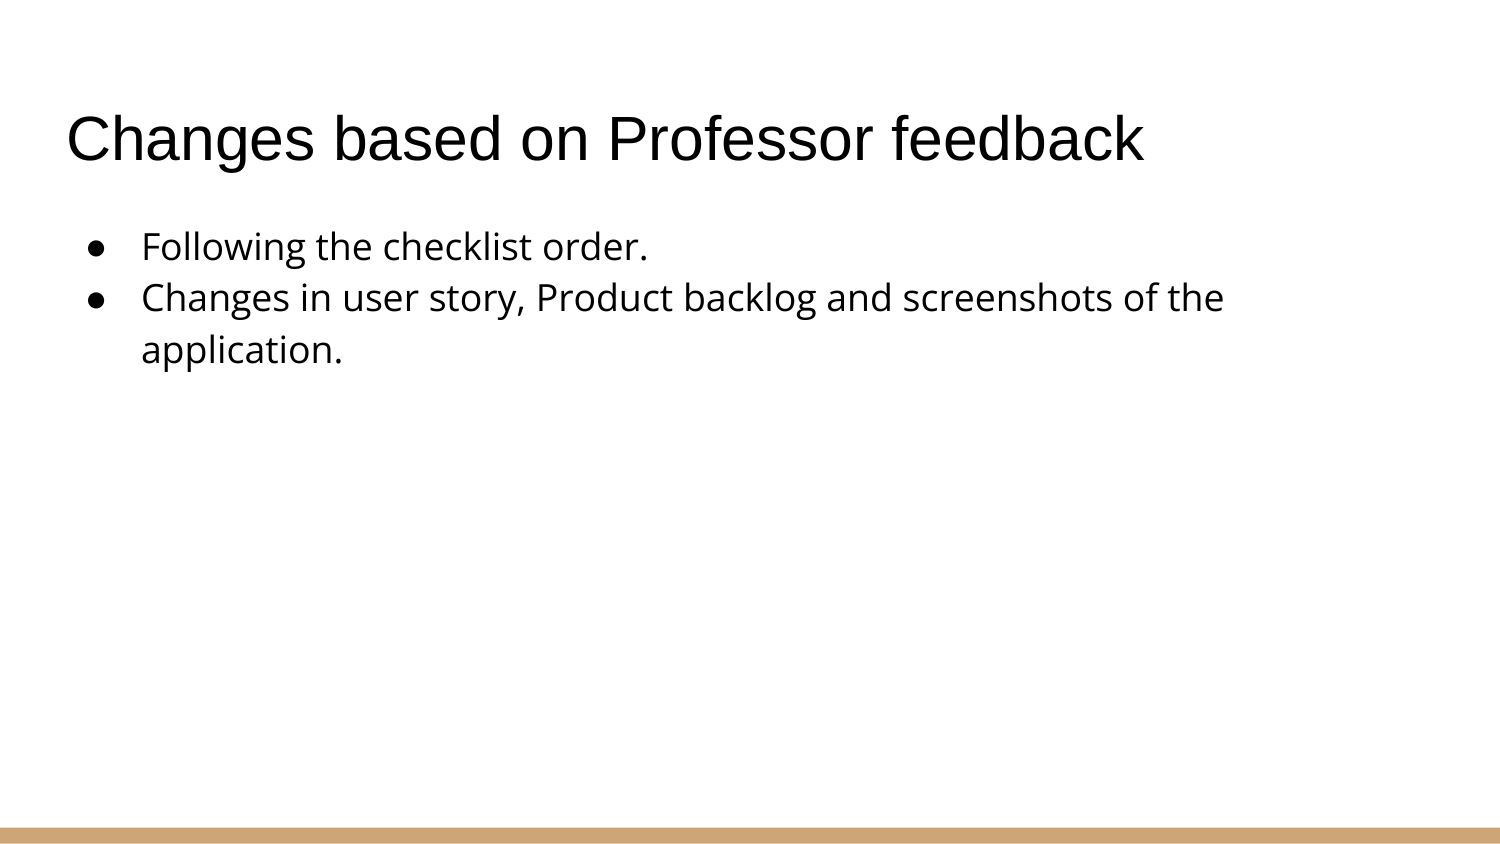

# Changes based on Professor feedback
Following the checklist order.
Changes in user story, Product backlog and screenshots of the application.